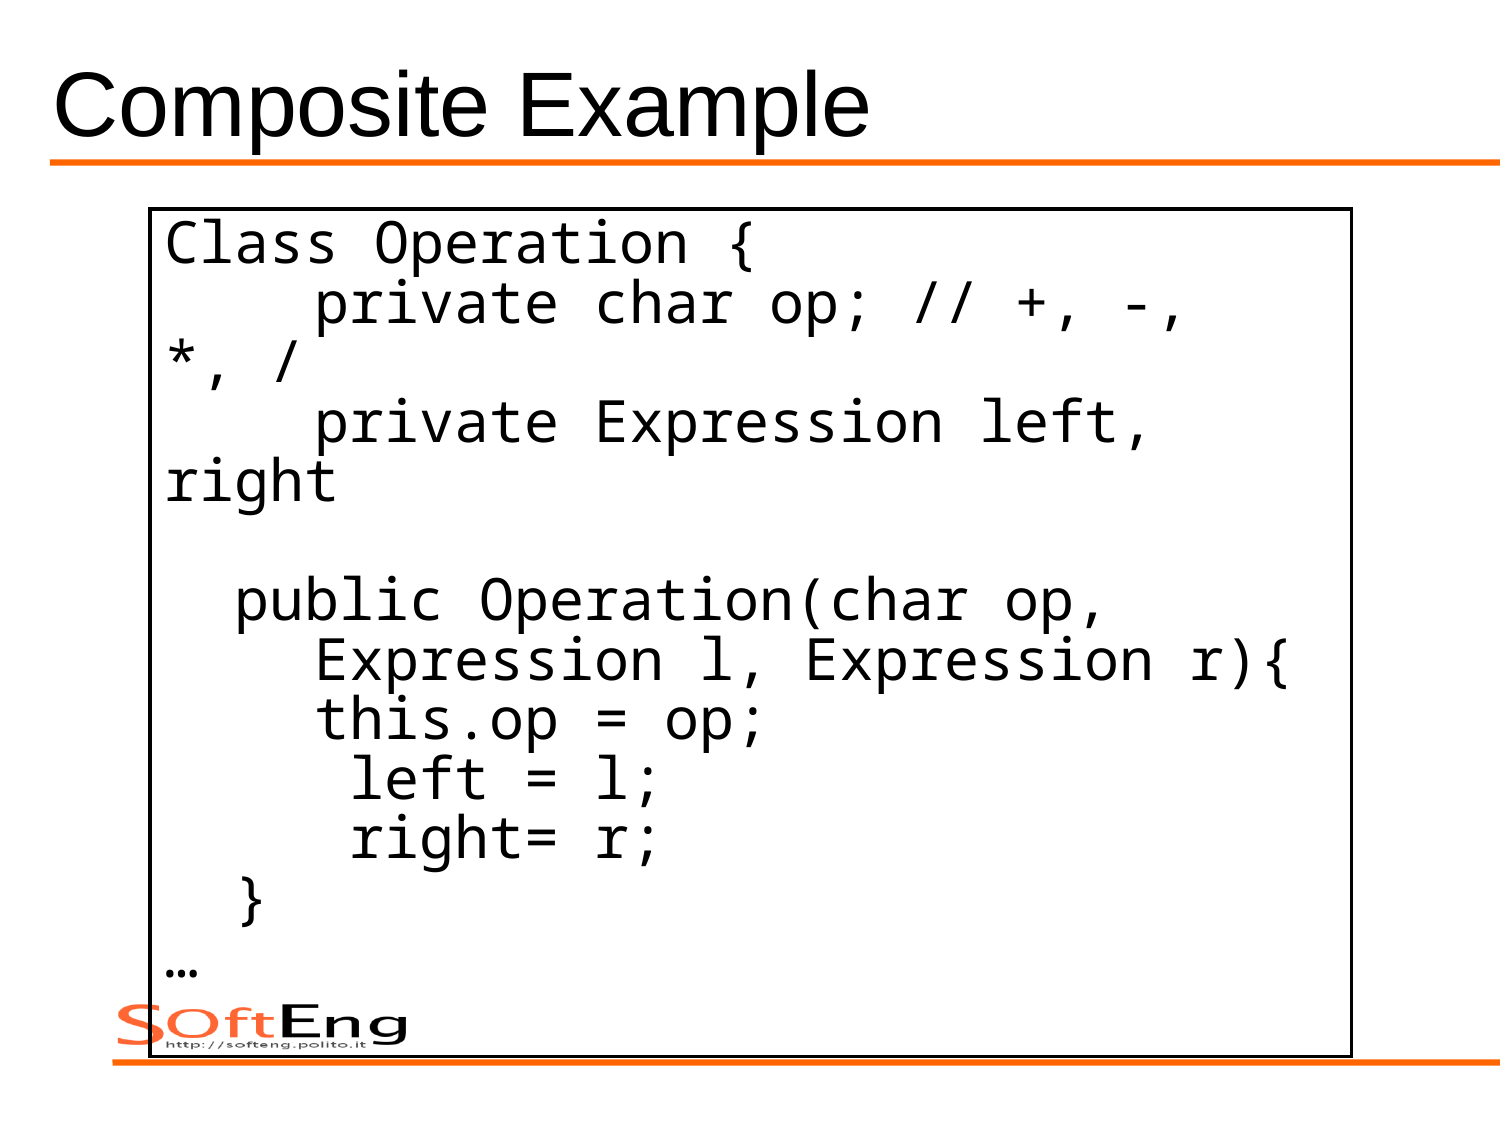

# Composite Example
Class Operation {
  	private char op; // +, -, *, /
  	private Expression left, right

  public Operation(char op,
	Expression l, Expression r){
    	this.op = op;
   	 left = l;
   	 right= r;
  }
…